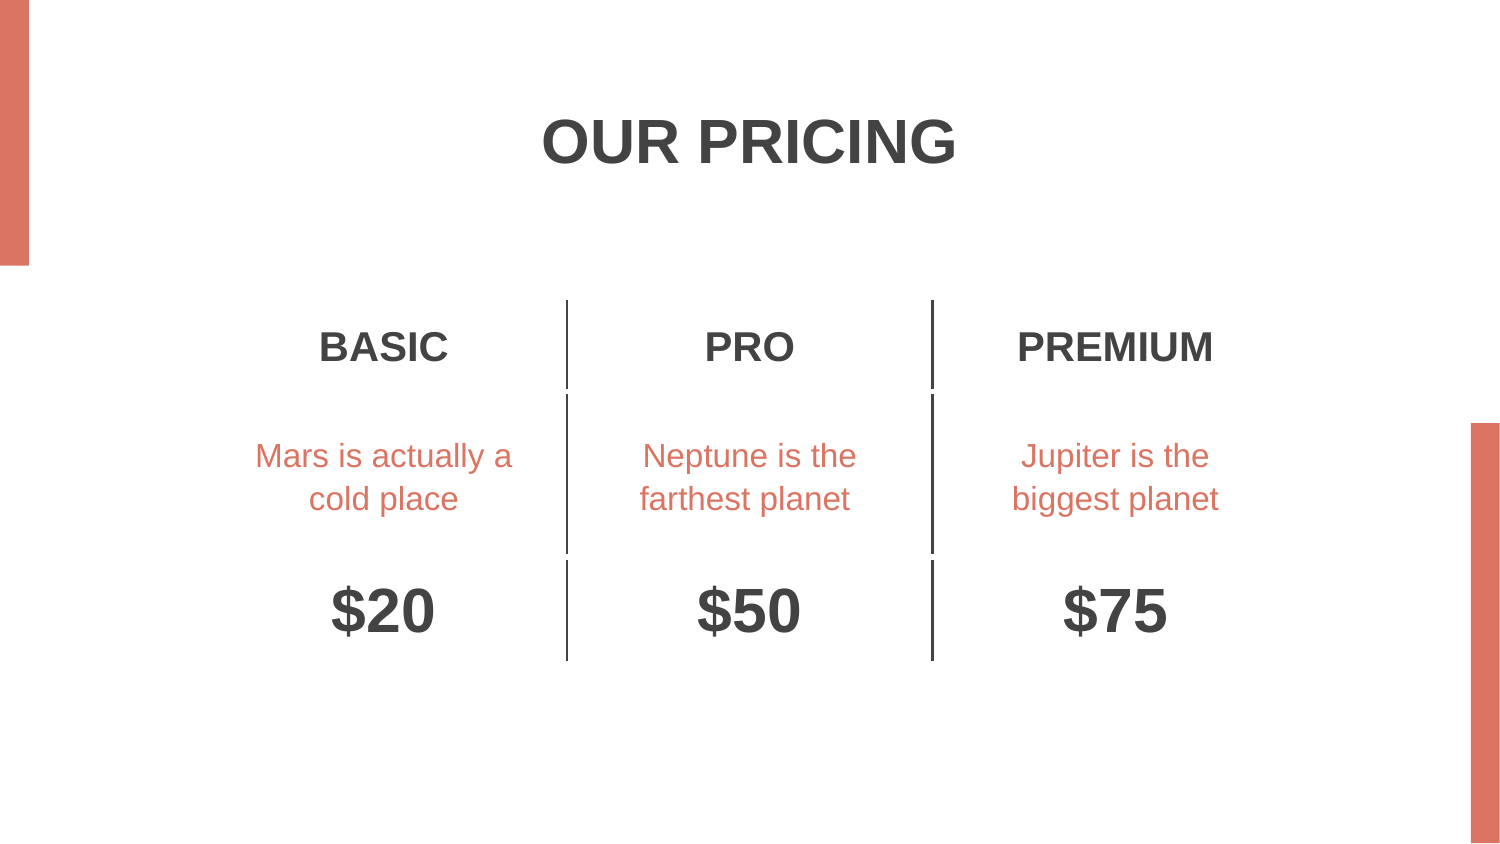

# OUR PRICING
| BASIC | PRO | PREMIUM |
| --- | --- | --- |
| Mars is actually a cold place | Neptune is the farthest planet | Jupiter is the biggest planet |
| $20 | $50 | $75 |